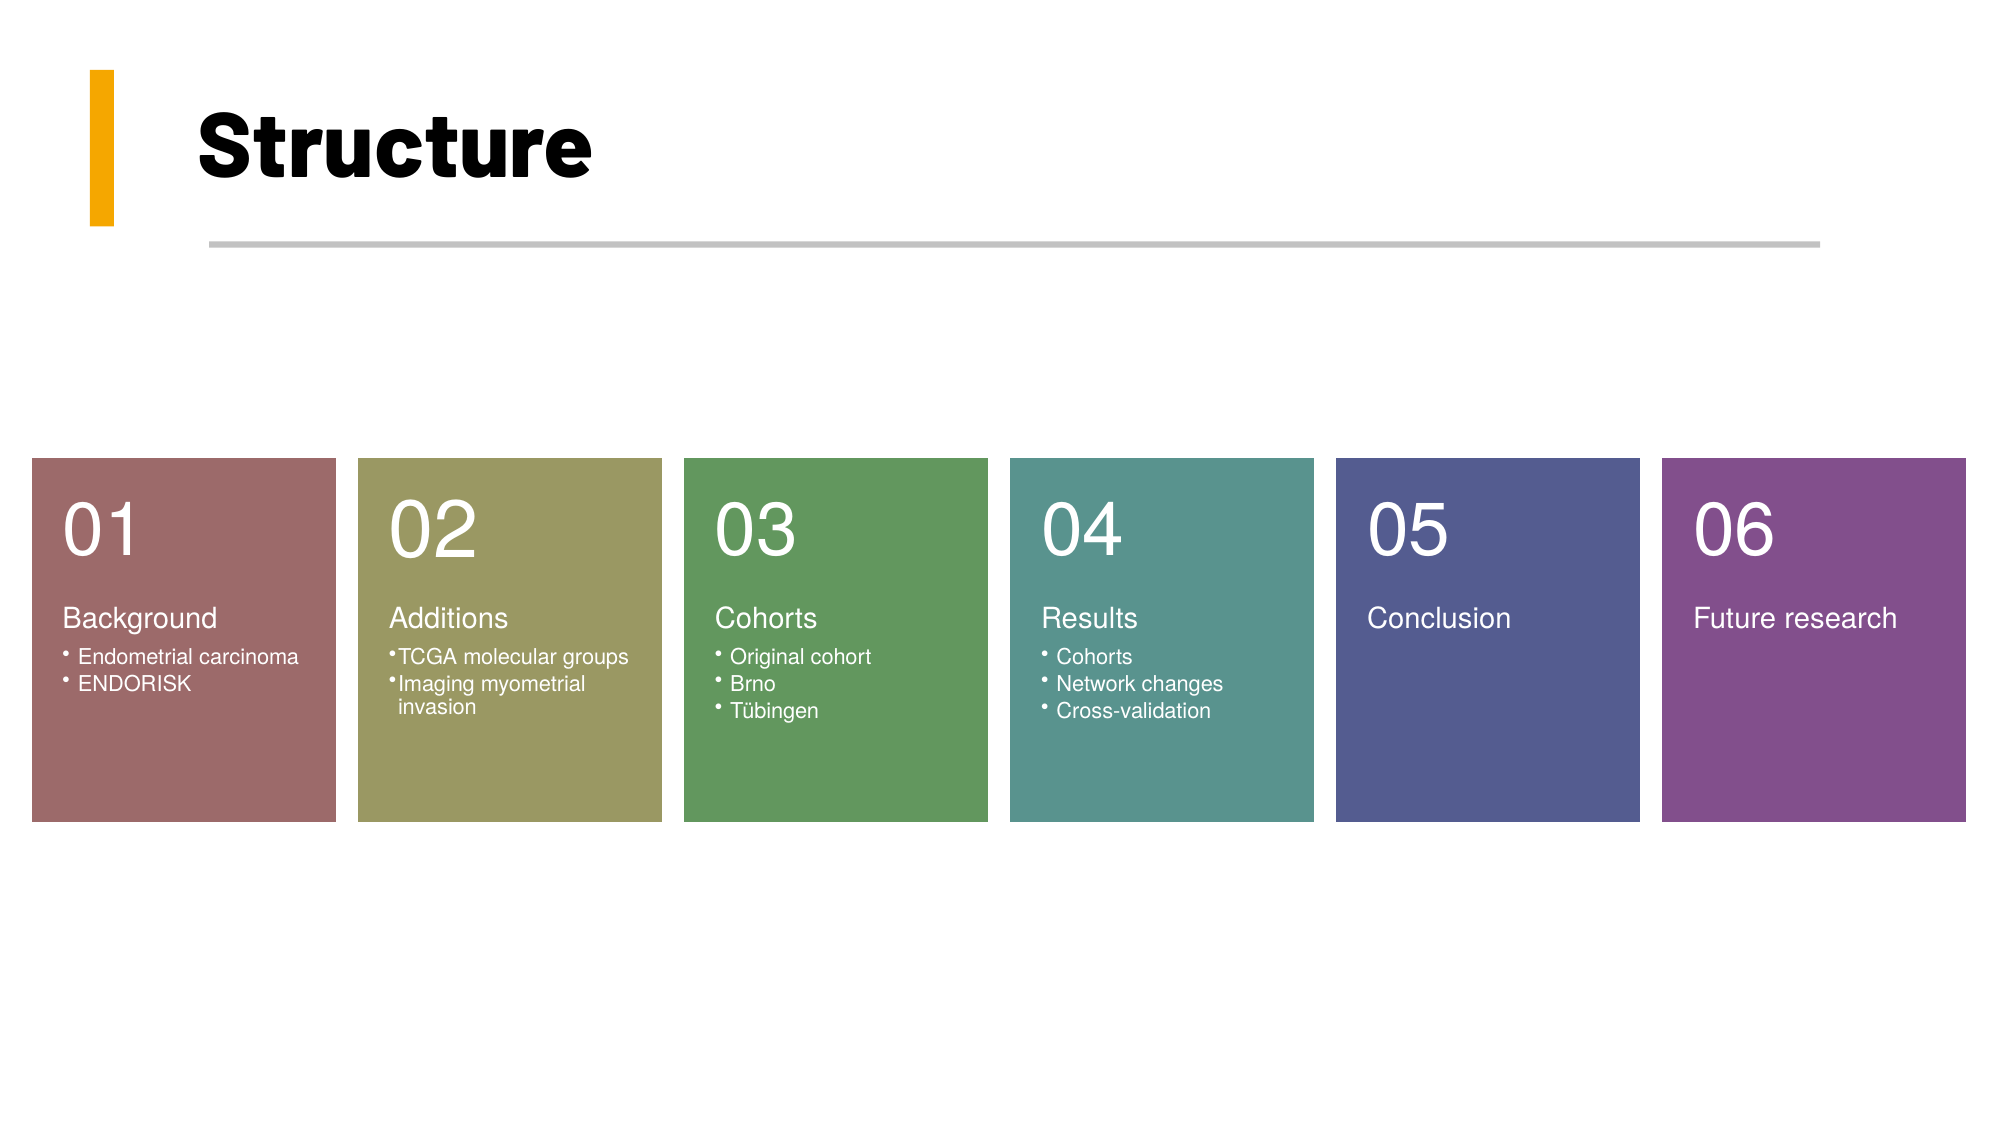

# Structure
Background
 Endometrial carcinoma
 ENDORISK
01
Additions
TCGA molecular groups
Imaging myometrial invasion
02
Cohorts
 Original cohort
 Brno
 Tübingen
03
Results
 Cohorts
 Network changes
 Cross-validation
04
Conclusion
05
Future research
06